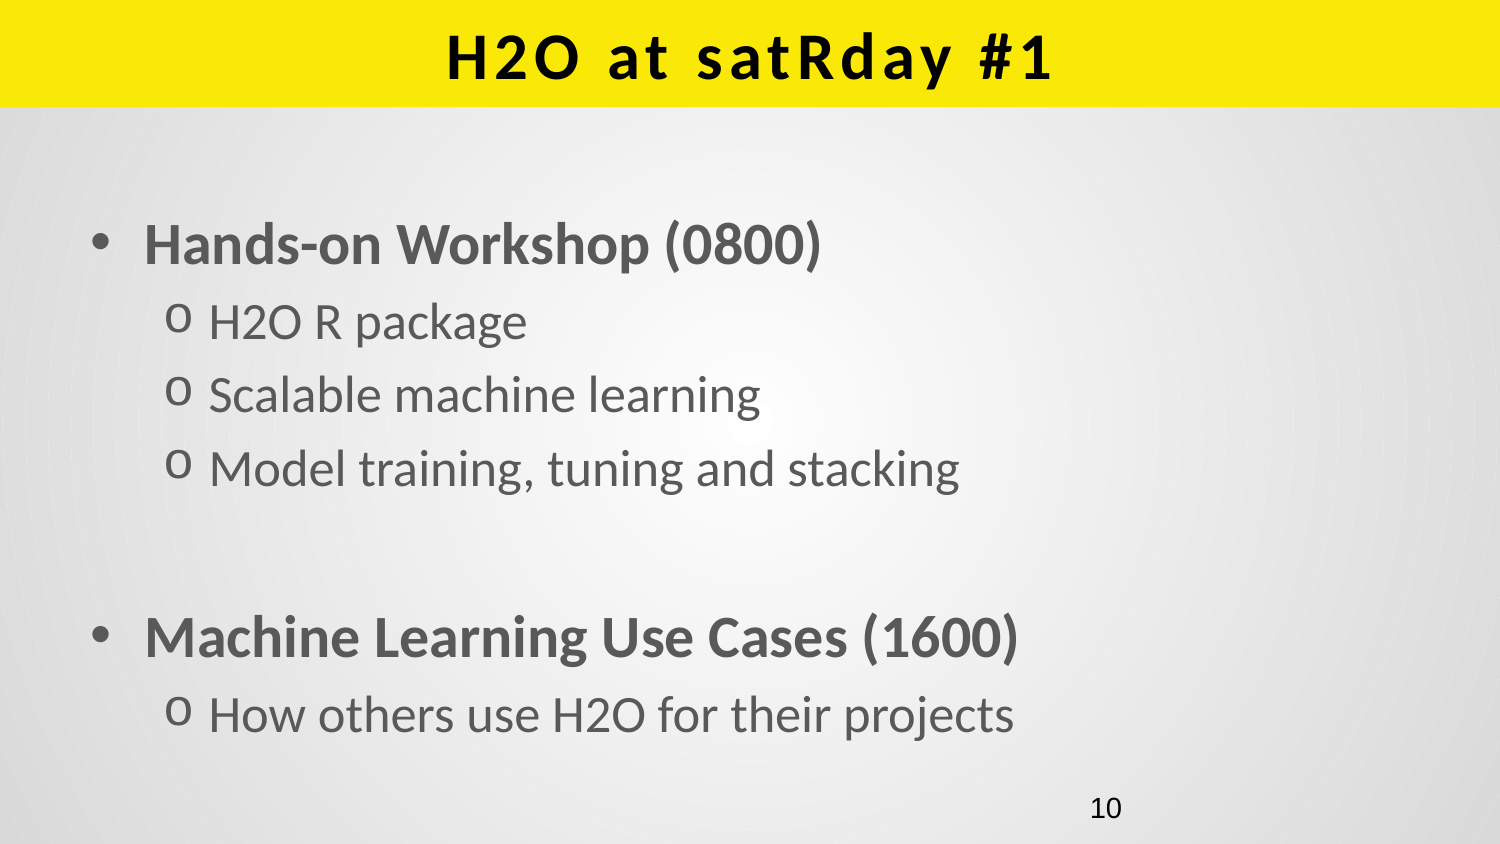

# H2O at satRday #1
Hands-on Workshop (0800)
H2O R package
Scalable machine learning
Model training, tuning and stacking

Machine Learning Use Cases (1600)
How others use H2O for their projects
10